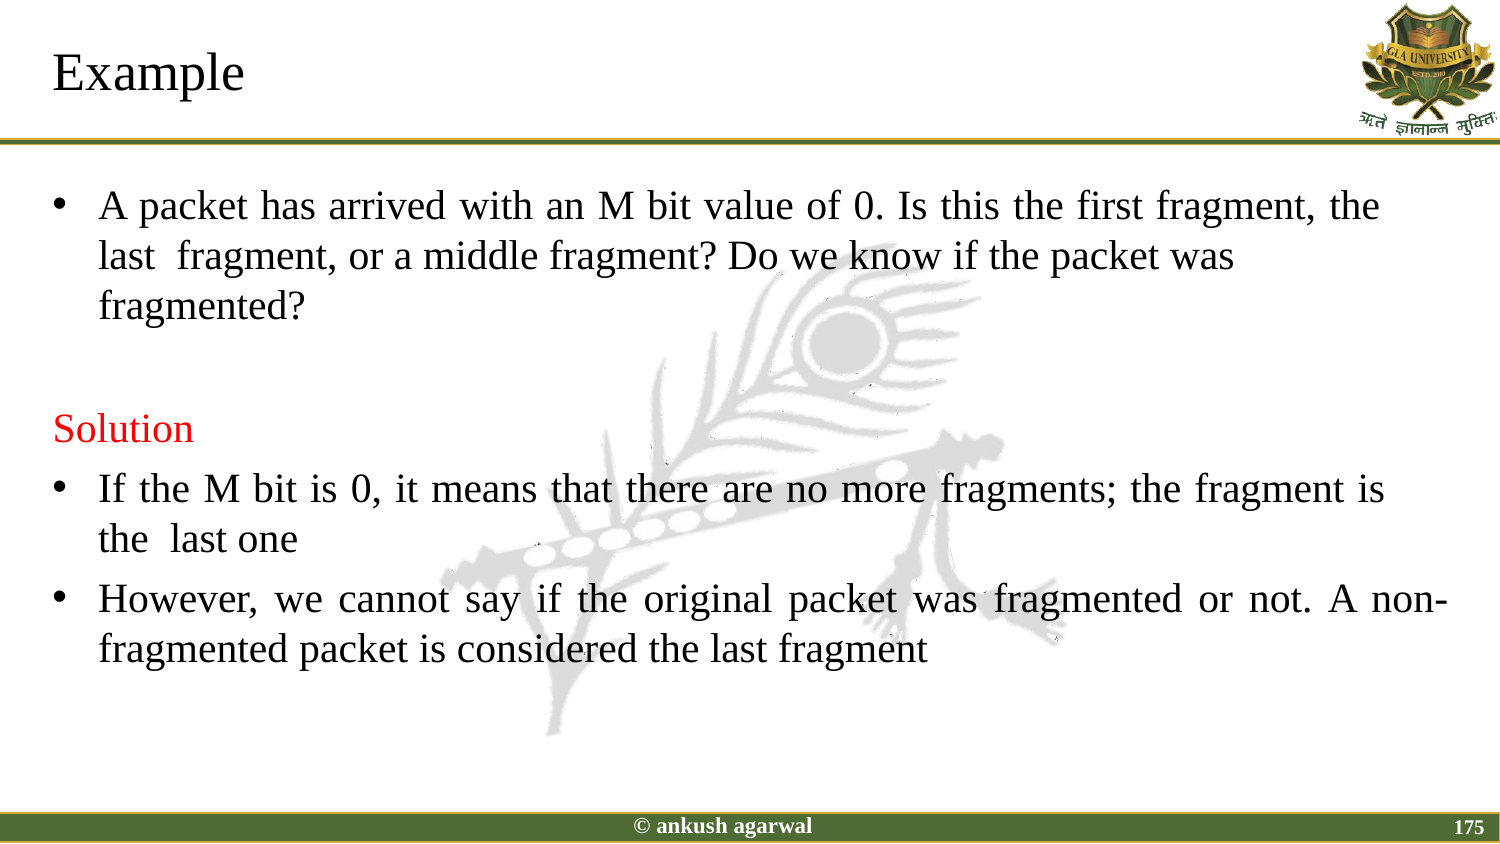

# Example
A packet has arrived with an M bit value of 0. Is this the first fragment, the last  fragment, or a middle fragment? Do we know if the packet was fragmented?

Solution
If the M bit is 0, it means that there are no more fragments; the fragment is the  last one
However, we cannot say if the original packet was fragmented or not. A non-
fragmented packet is considered the last fragment
© ankush agarwal
175